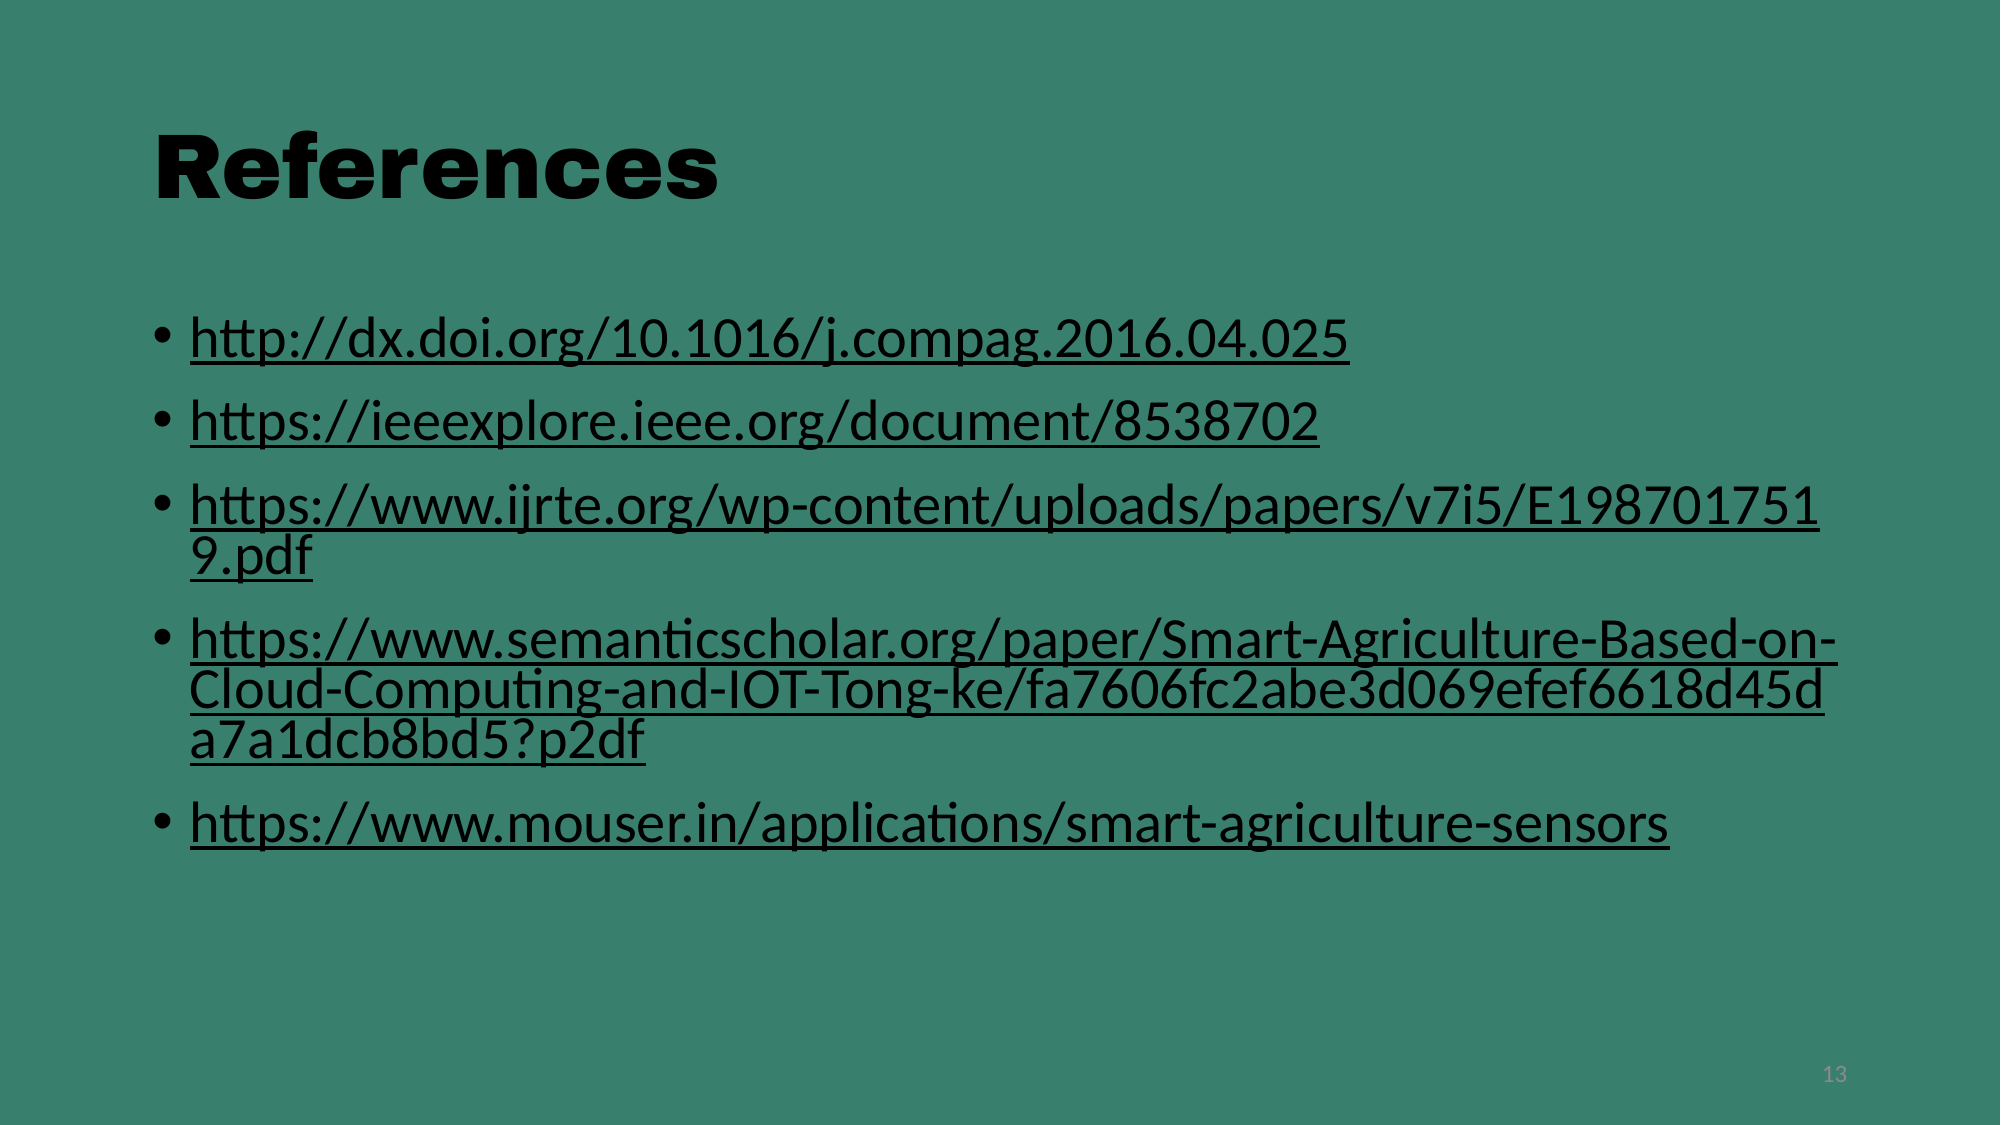

# References
http://dx.doi.org/10.1016/j.compag.2016.04.025
https://ieeexplore.ieee.org/document/8538702
https://www.ijrte.org/wp-content/uploads/papers/v7i5/E1987017519.pdf
https://www.semanticscholar.org/paper/Smart-Agriculture-Based-on-Cloud-Computing-and-IOT-Tong-ke/fa7606fc2abe3d069efef6618d45da7a1dcb8bd5?p2df
https://www.mouser.in/applications/smart-agriculture-sensors

13